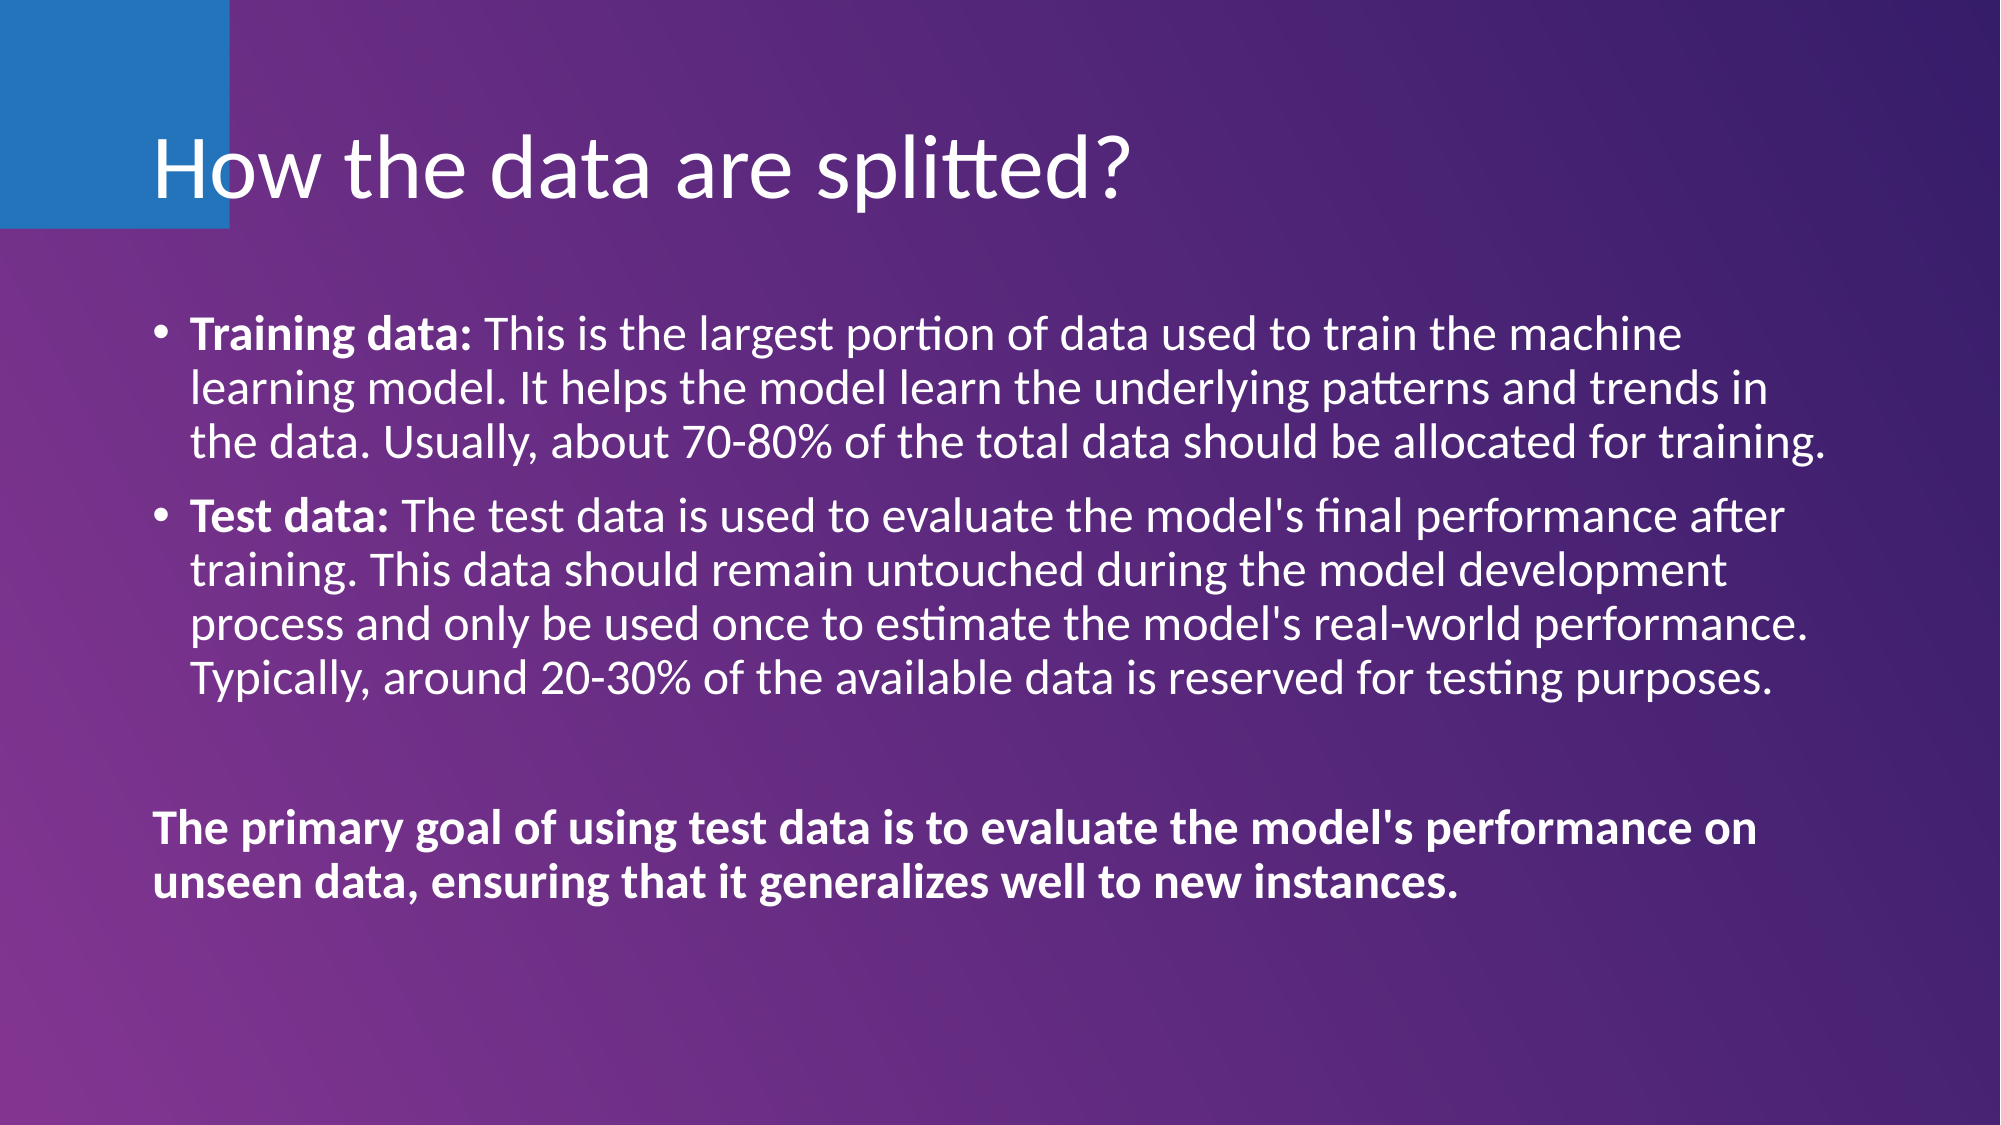

# How the data are splitted?
Training data: This is the largest portion of data used to train the machine learning model. It helps the model learn the underlying patterns and trends in the data. Usually, about 70-80% of the total data should be allocated for training.
Test data: The test data is used to evaluate the model's final performance after training. This data should remain untouched during the model development process and only be used once to estimate the model's real-world performance. Typically, around 20-30% of the available data is reserved for testing purposes.

The primary goal of using test data is to evaluate the model's performance on unseen data, ensuring that it generalizes well to new instances.